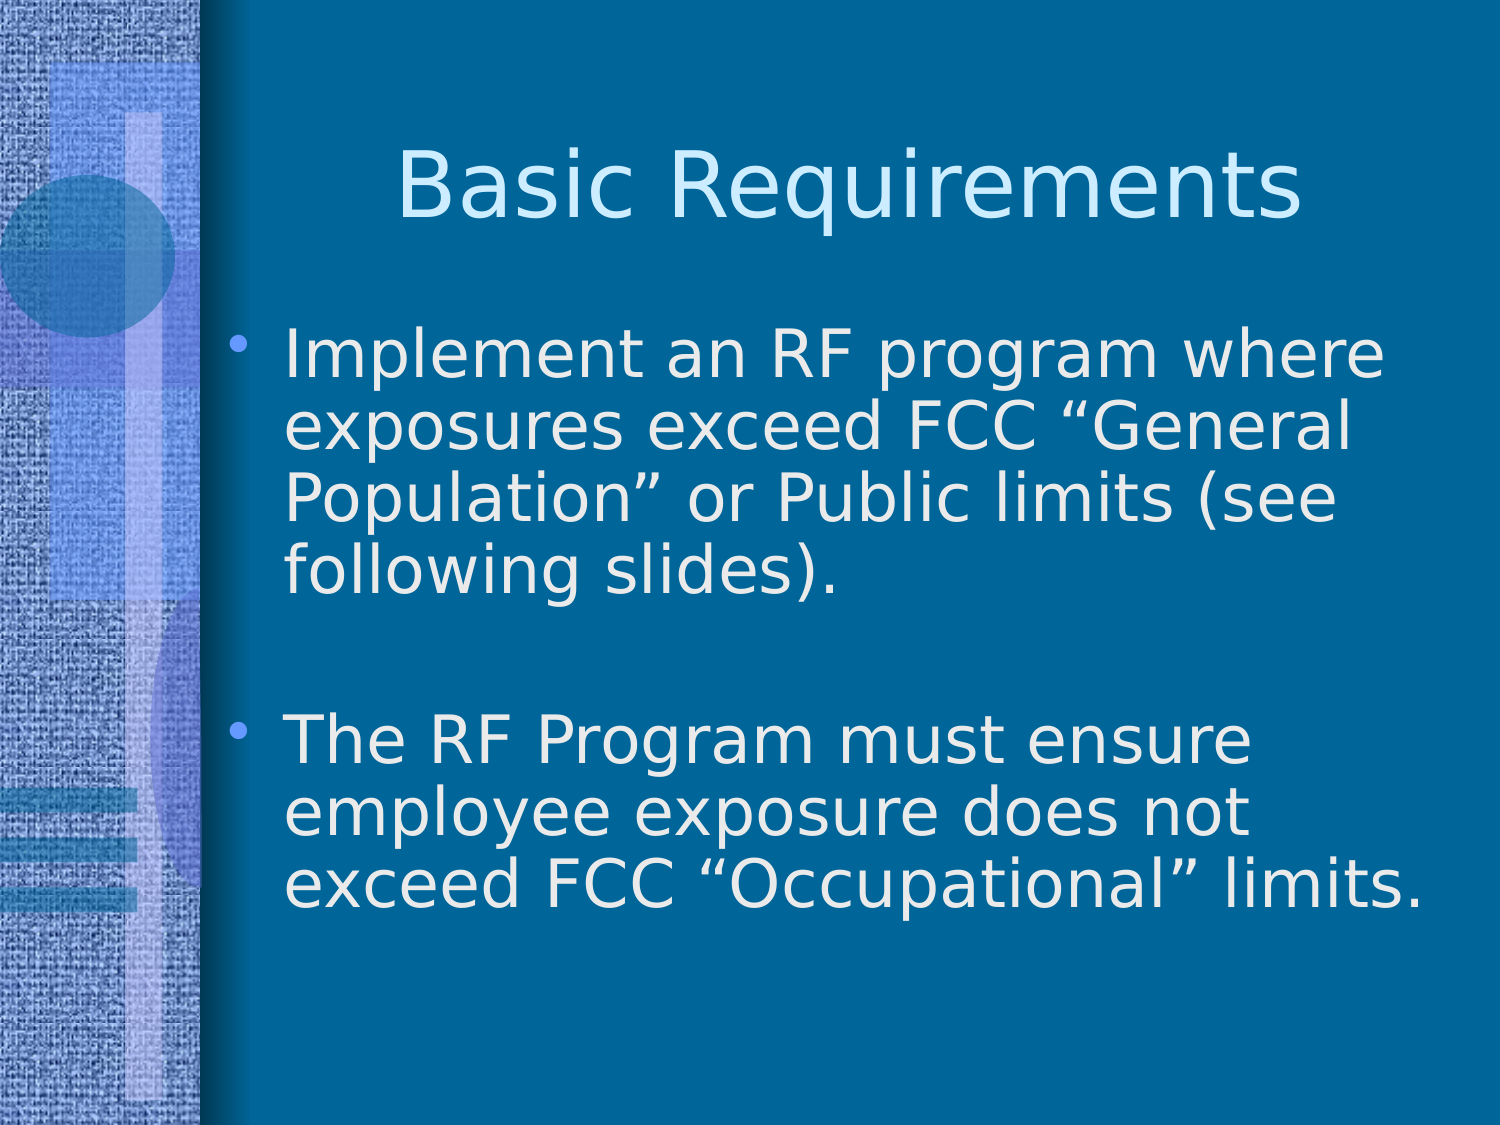

# Basic Requirements
Implement an RF program where exposures exceed FCC “General Population” or Public limits (see following slides).

The RF Program must ensure employee exposure does not exceed FCC “Occupational” limits.